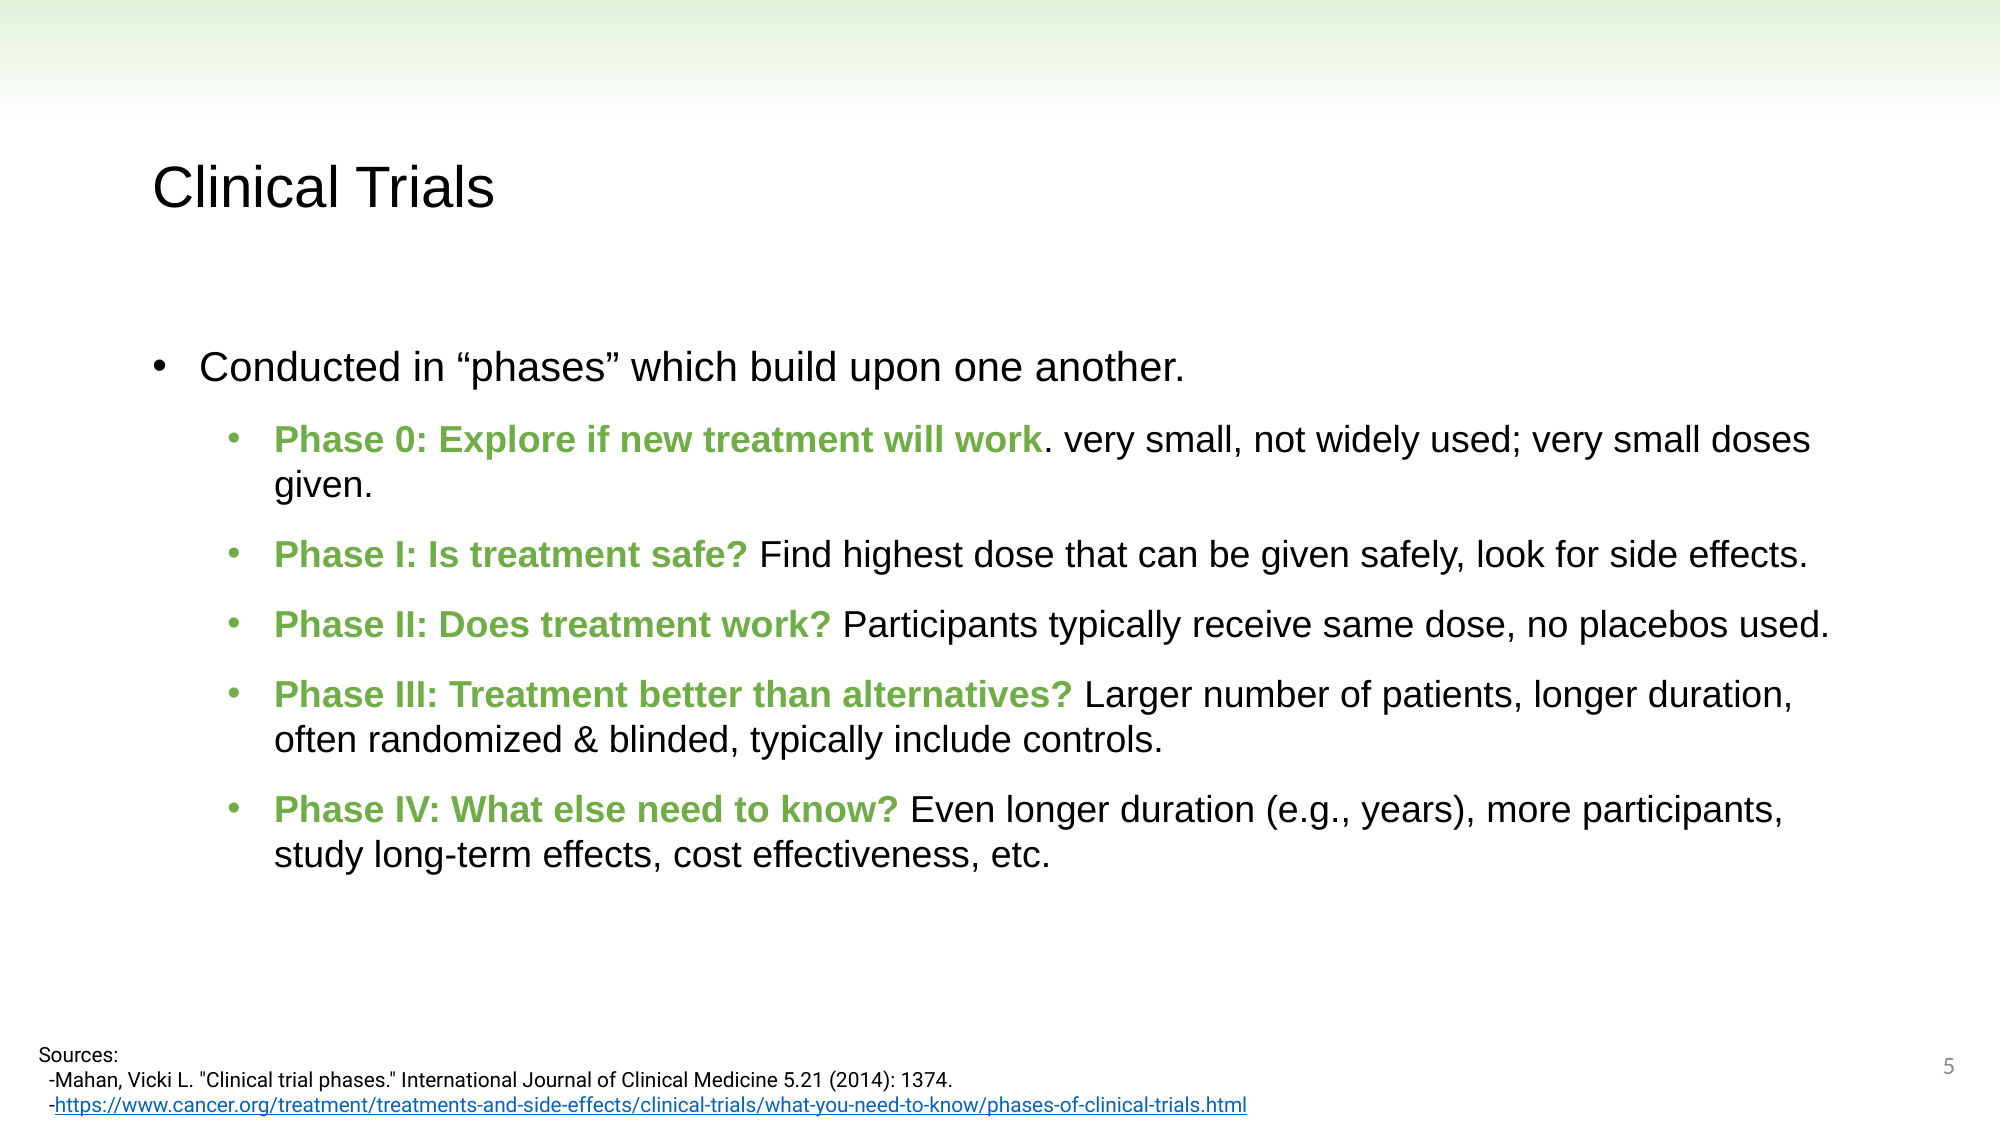

Clinical Trials
Conducted in “phases” which build upon one another.
Phase 0: Explore if new treatment will work. very small, not widely used; very small doses given.
Phase I: Is treatment safe? Find highest dose that can be given safely, look for side effects.
Phase II: Does treatment work? Participants typically receive same dose, no placebos used.
Phase III: Treatment better than alternatives? Larger number of patients, longer duration, often randomized & blinded, typically include controls.
Phase IV: What else need to know? Even longer duration (e.g., years), more participants, study long-term effects, cost effectiveness, etc.

Sources:
  -Mahan, Vicki L. "Clinical trial phases." International Journal of Clinical Medicine 5.21 (2014): 1374.
  -https://www.cancer.org/treatment/treatments-and-side-effects/clinical-trials/what-you-need-to-know/phases-of-clinical-trials.html
5